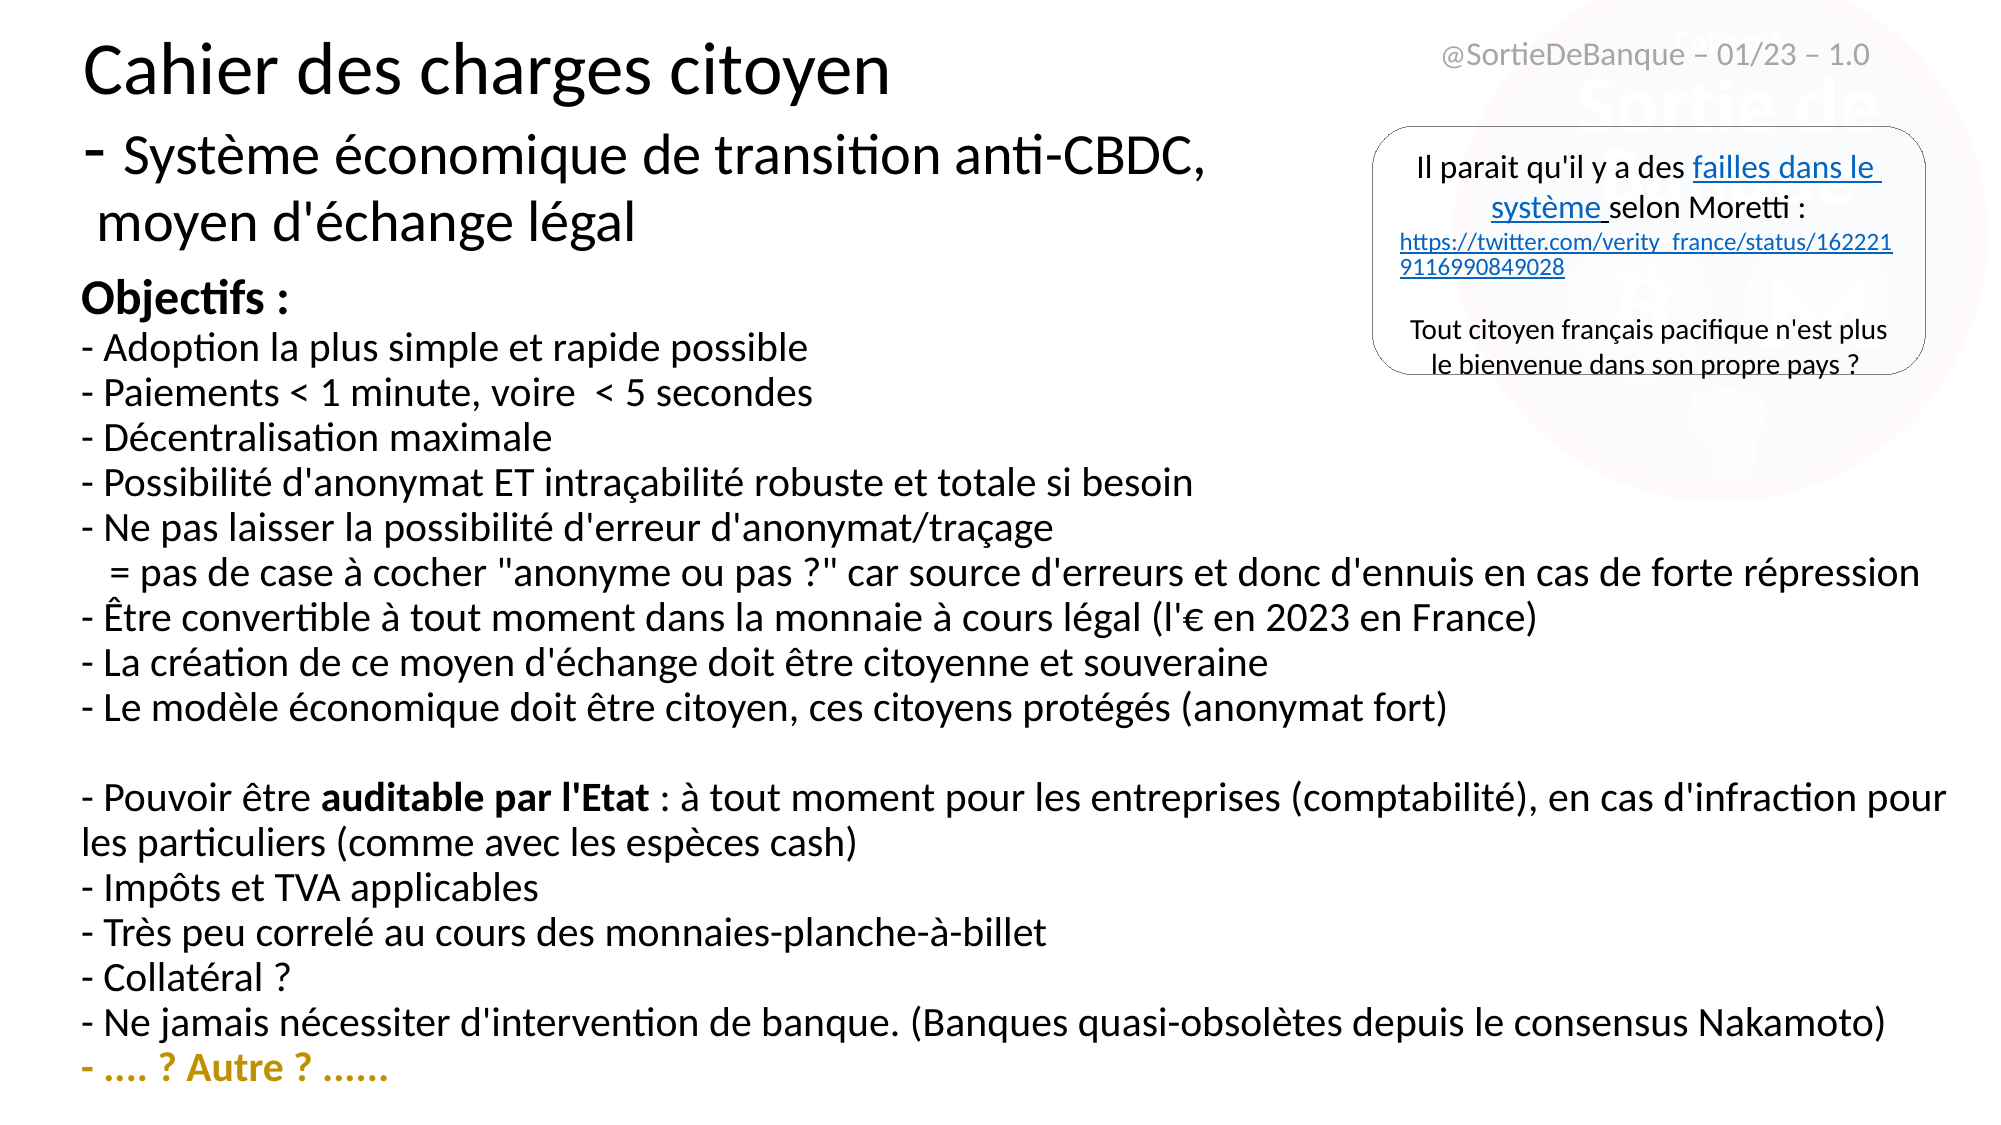

@SortieDeBanque – 01/23 – 1.0
# Cahier des charges citoyen - Système économique de transition anti-CBDC, moyen d'échange légal
Il parait qu'il y a des failles dans le système selon Moretti :
https://twitter.com/verity_france/status/1622219116990849028
Tout citoyen français pacifique n'est plus le bienvenue dans son propre pays ?
Objectifs :
- Adoption la plus simple et rapide possible
- Paiements < 1 minute, voire  < 5 secondes
- Décentralisation maximale
- Possibilité d'anonymat ET intraçabilité robuste et totale si besoin
- Ne pas laisser la possibilité d'erreur d'anonymat/traçage
   = pas de case à cocher "anonyme ou pas ?" car source d'erreurs et donc d'ennuis en cas de forte répression
- Être convertible à tout moment dans la monnaie à cours légal (l'€ en 2023 en France)
- La création de ce moyen d'échange doit être citoyenne et souveraine
- Le modèle économique doit être citoyen, ces citoyens protégés (anonymat fort)

- Pouvoir être auditable par l'Etat : à tout moment pour les entreprises (comptabilité), en cas d'infraction pour les particuliers (comme avec les espèces cash)
- Impôts et TVA applicables
- Très peu correlé au cours des monnaies-planche-à-billet
- Collatéral ?
- Ne jamais nécessiter d'intervention de banque. (Banques quasi-obsolètes depuis le consensus Nakamoto)
- .... ? Autre ? ......